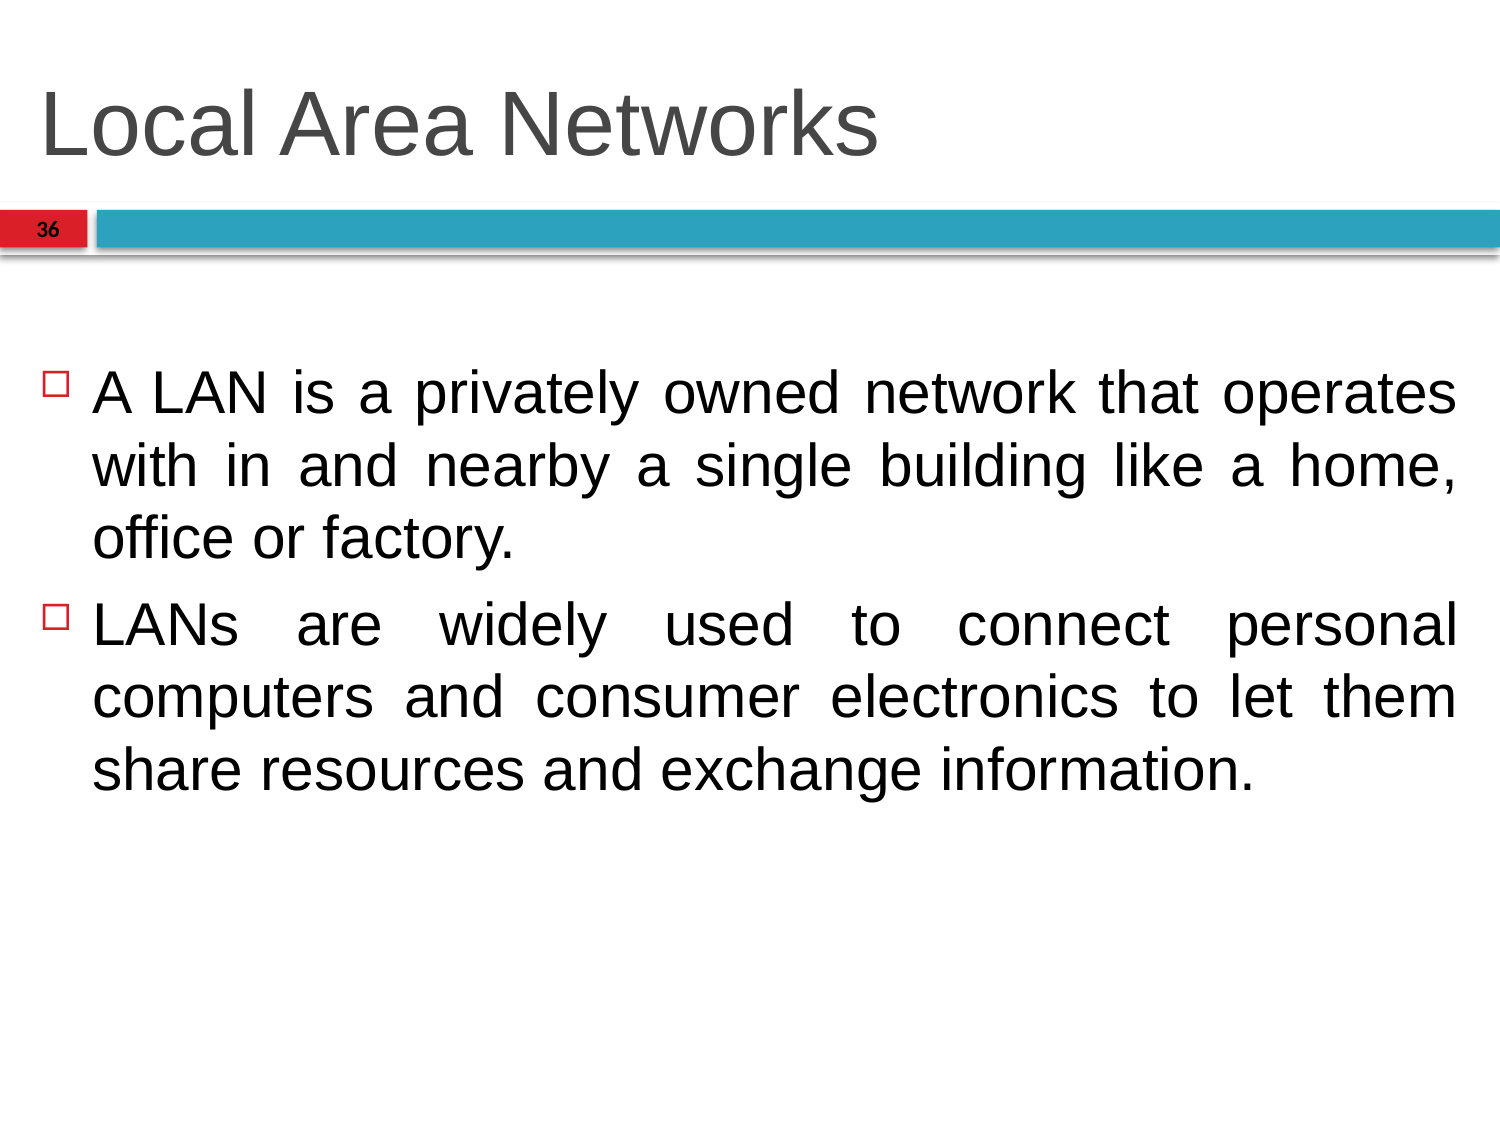

# Local Area Networks
36

A LAN is a privately owned network that operates with in and nearby a single building like a home, office or factory.
LANs are widely used to connect personal computers and consumer electronics to let them share resources and exchange information.